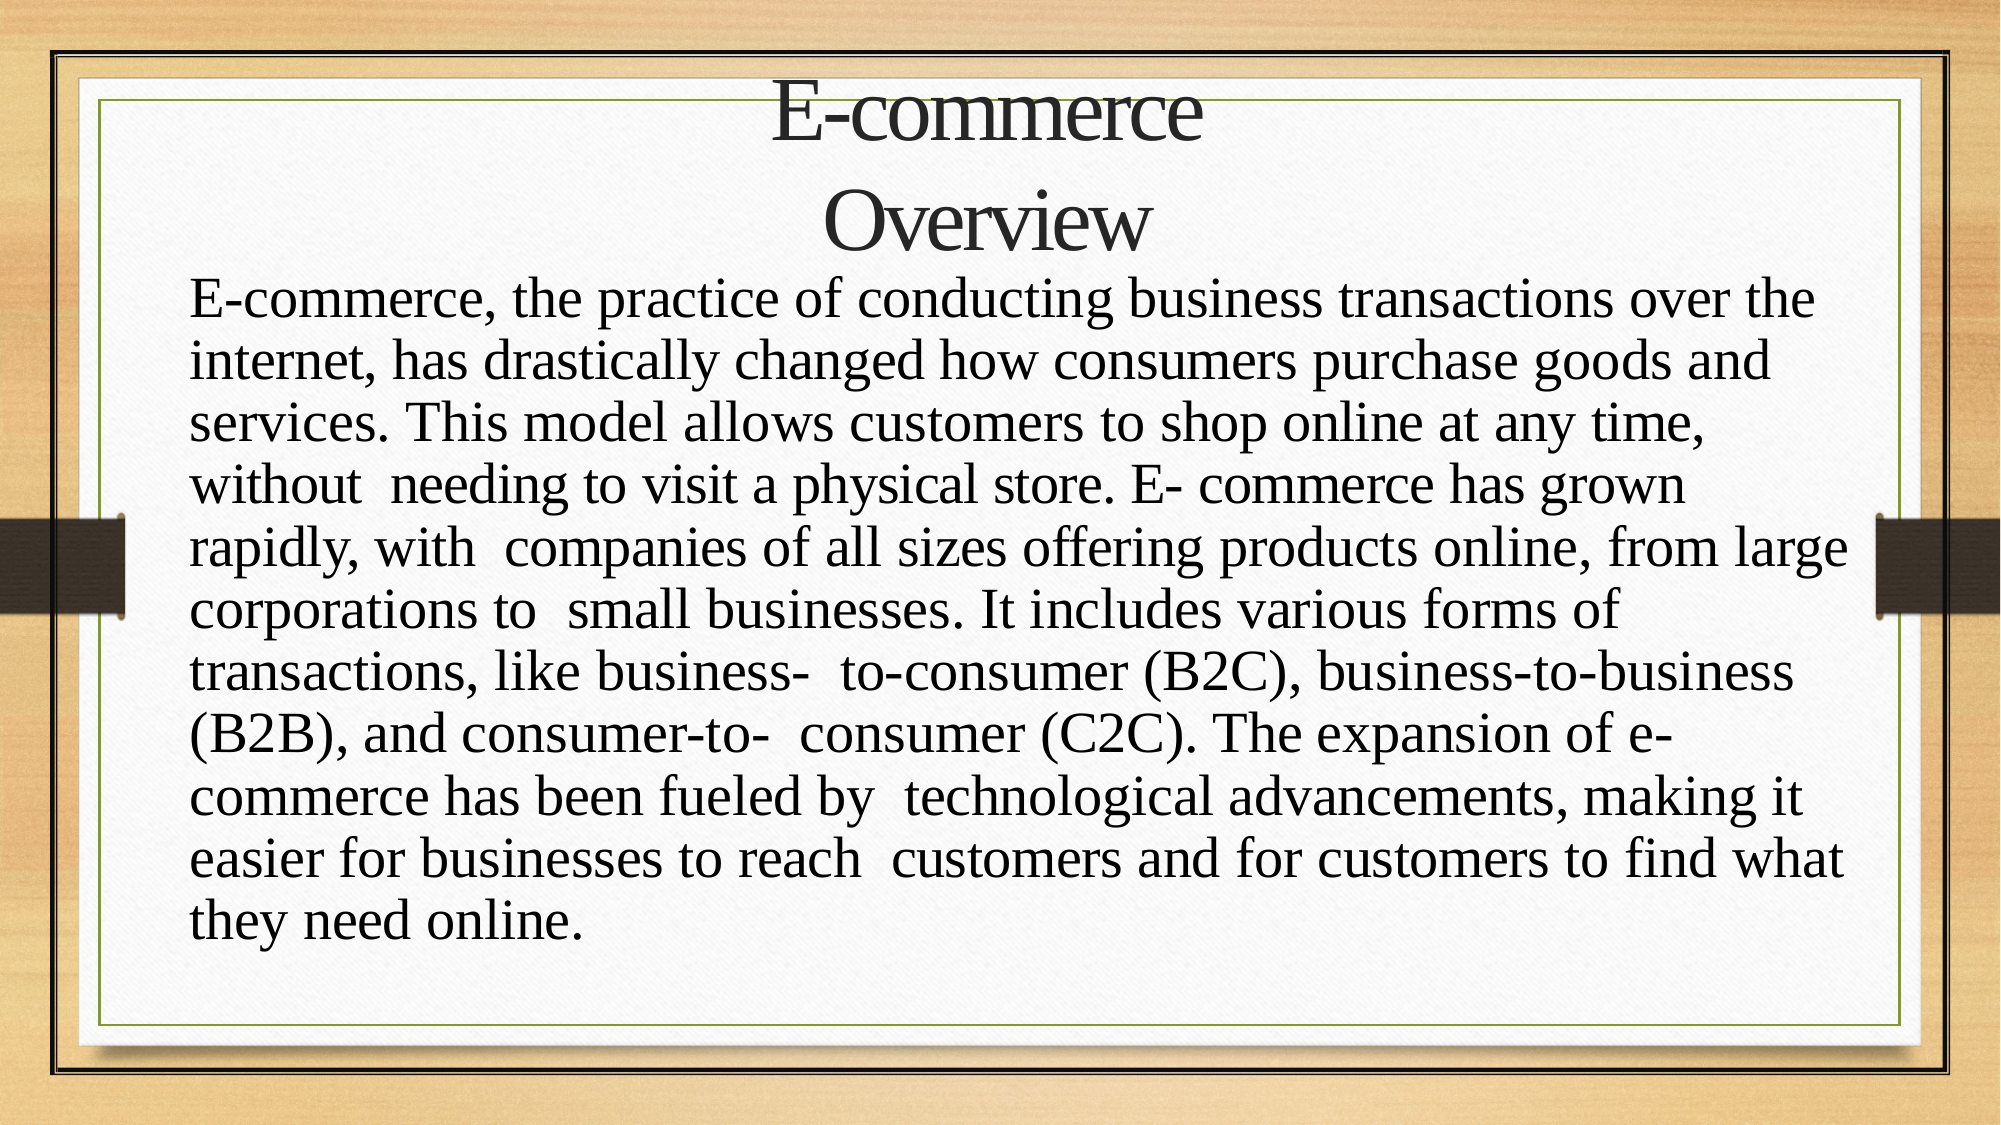

# E-commerce Overview
E-commerce, the practice of conducting business transactions over the  internet, has drastically changed how consumers purchase goods and  services. This model allows customers to shop online at any time, without  needing to visit a physical store. E- commerce has grown rapidly, with  companies of all sizes offering products online, from large corporations to  small businesses. It includes various forms of transactions, like business-  to-consumer (B2C), business-to-business (B2B), and consumer-to-  consumer (C2C). The expansion of e-commerce has been fueled by  technological advancements, making it easier for businesses to reach  customers and for customers to find what they need online.